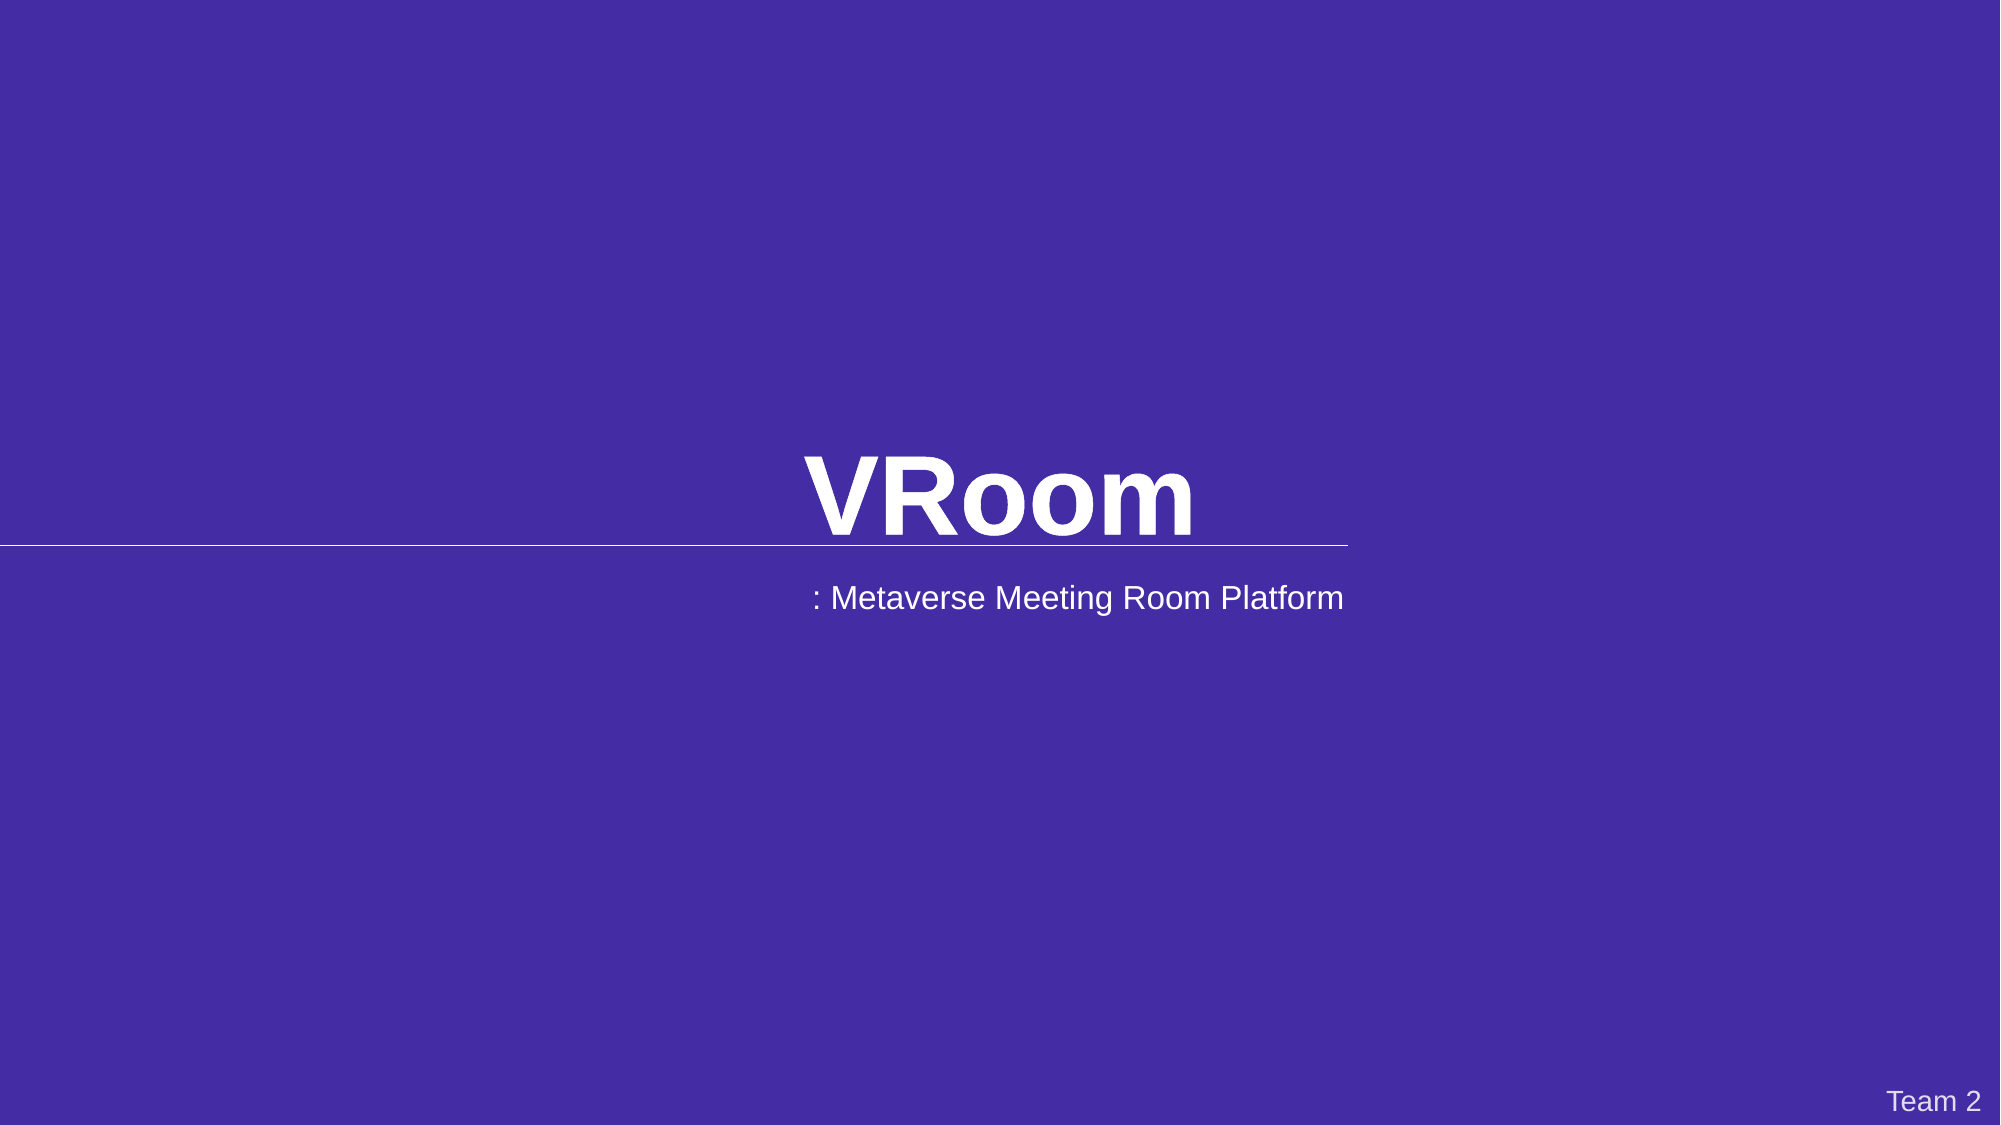

VRoom
 : Metaverse Meeting Room Platform
Team 2